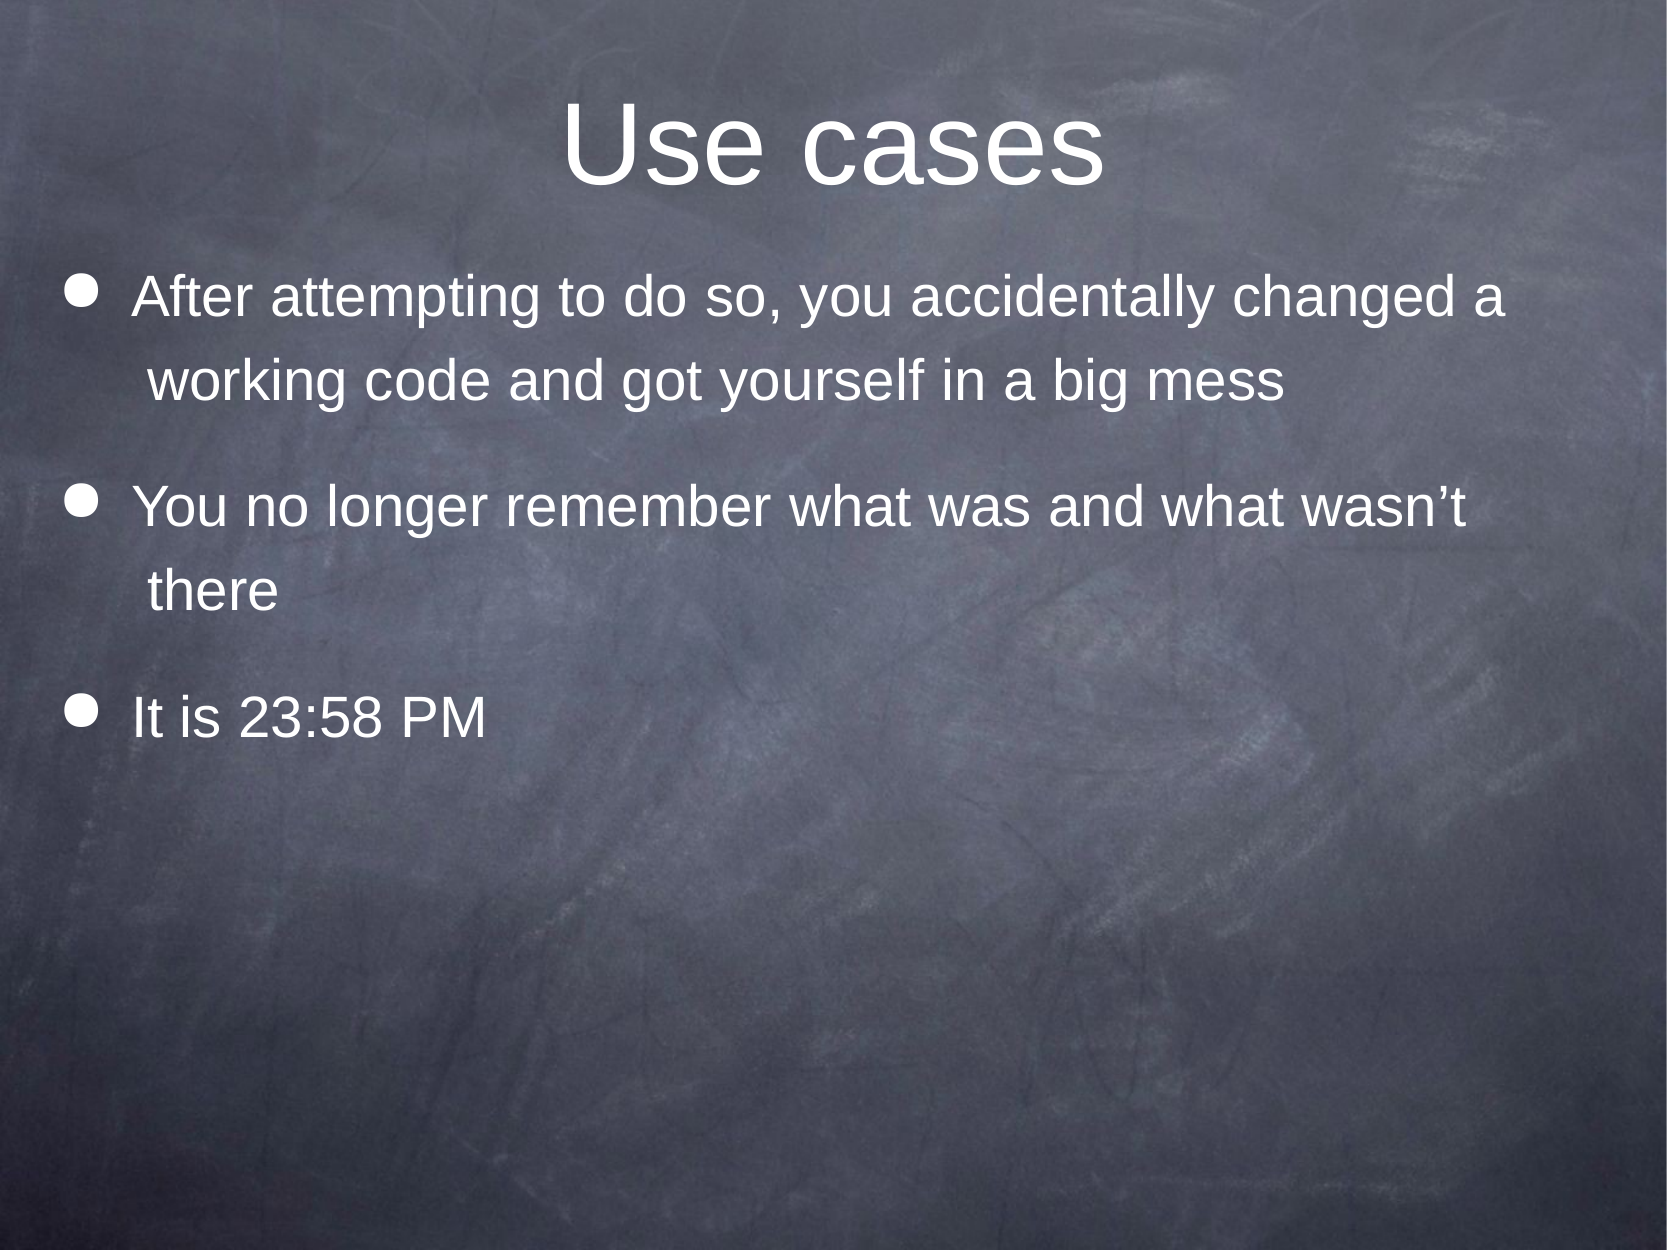

# Use cases
After attempting to do so, you accidentally changed a  working code and got yourself in a big mess
You no longer remember what was and what wasn’t  there
It is 23:58 PM